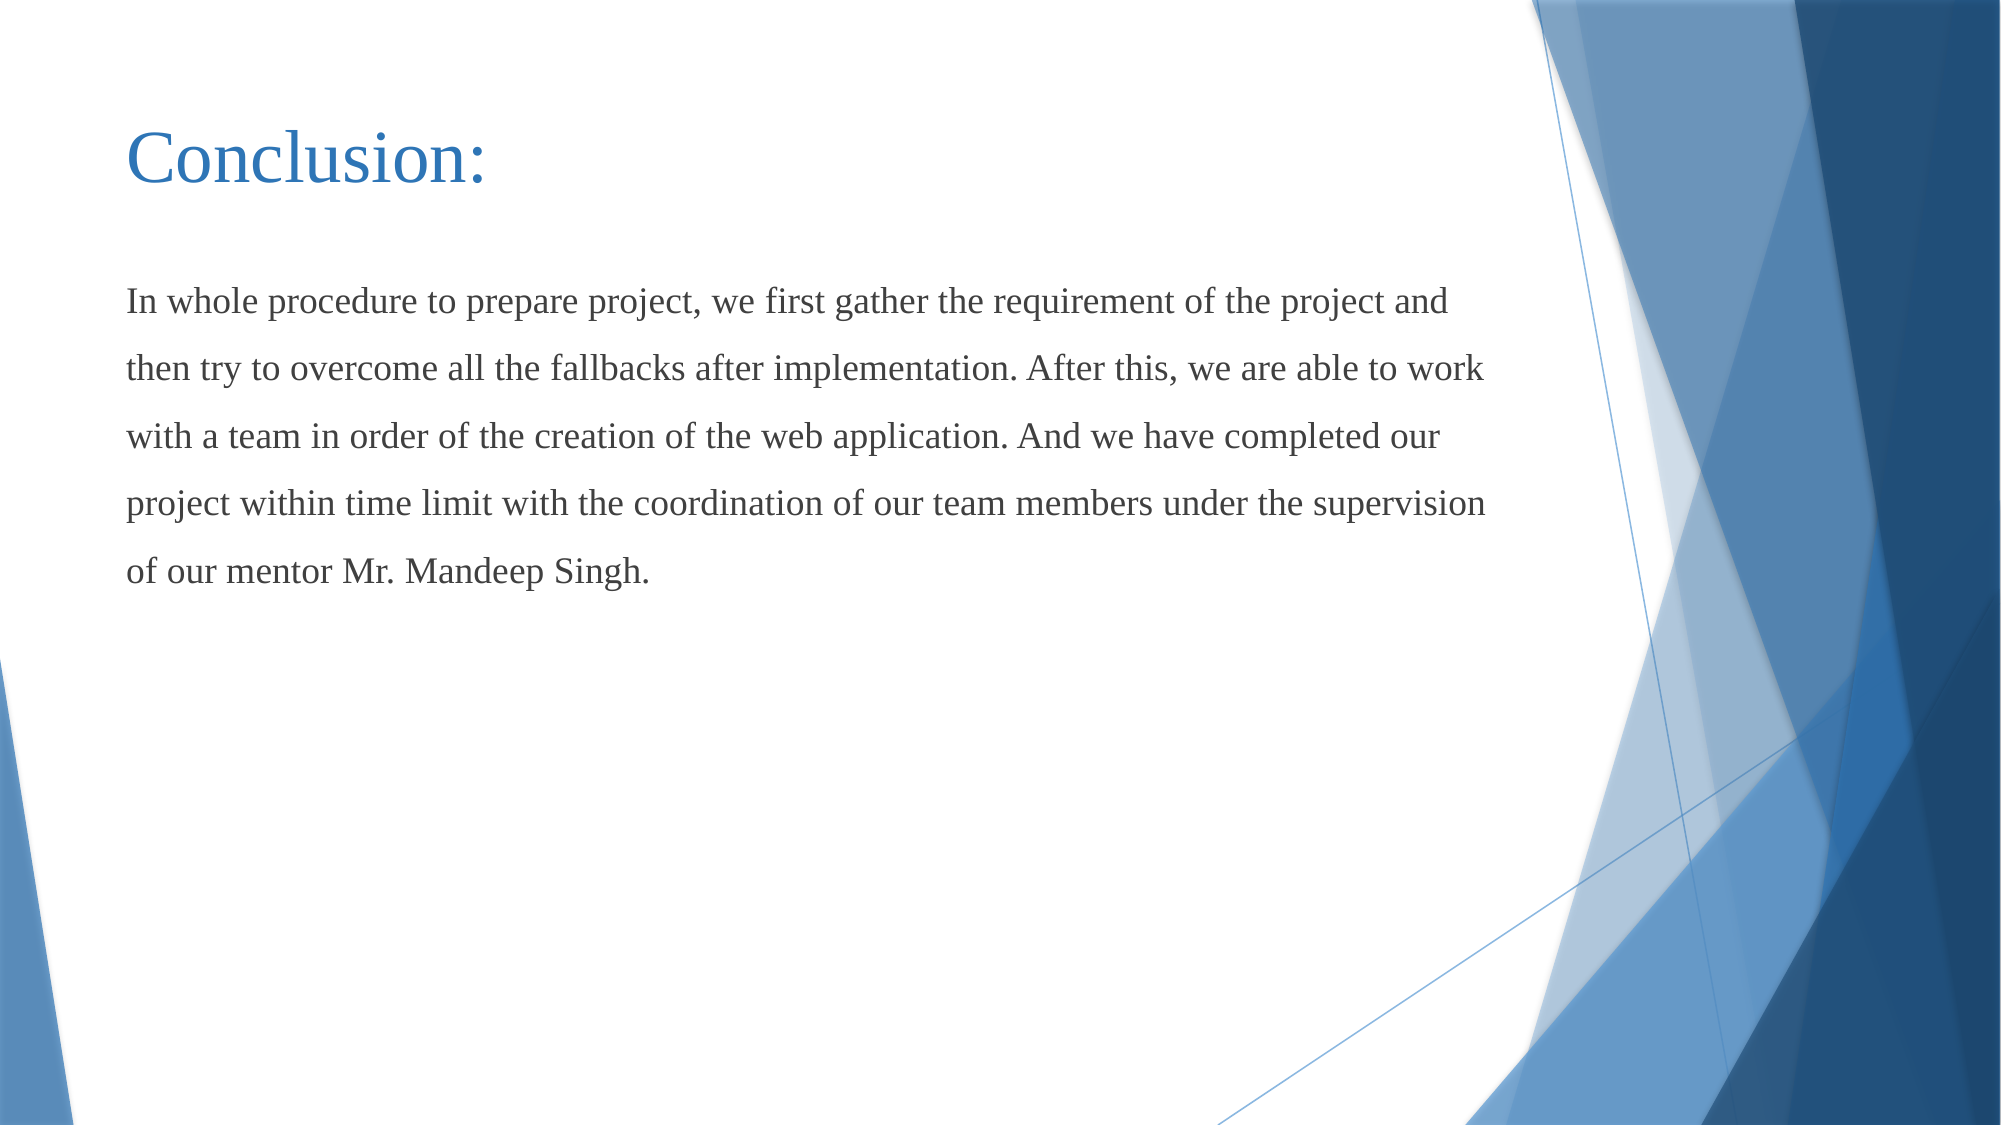

# Conclusion:
In whole procedure to prepare project, we first gather the requirement of the project and then try to overcome all the fallbacks after implementation. After this, we are able to work with a team in order of the creation of the web application. And we have completed our project within time limit with the coordination of our team members under the supervision of our mentor Mr. Mandeep Singh.